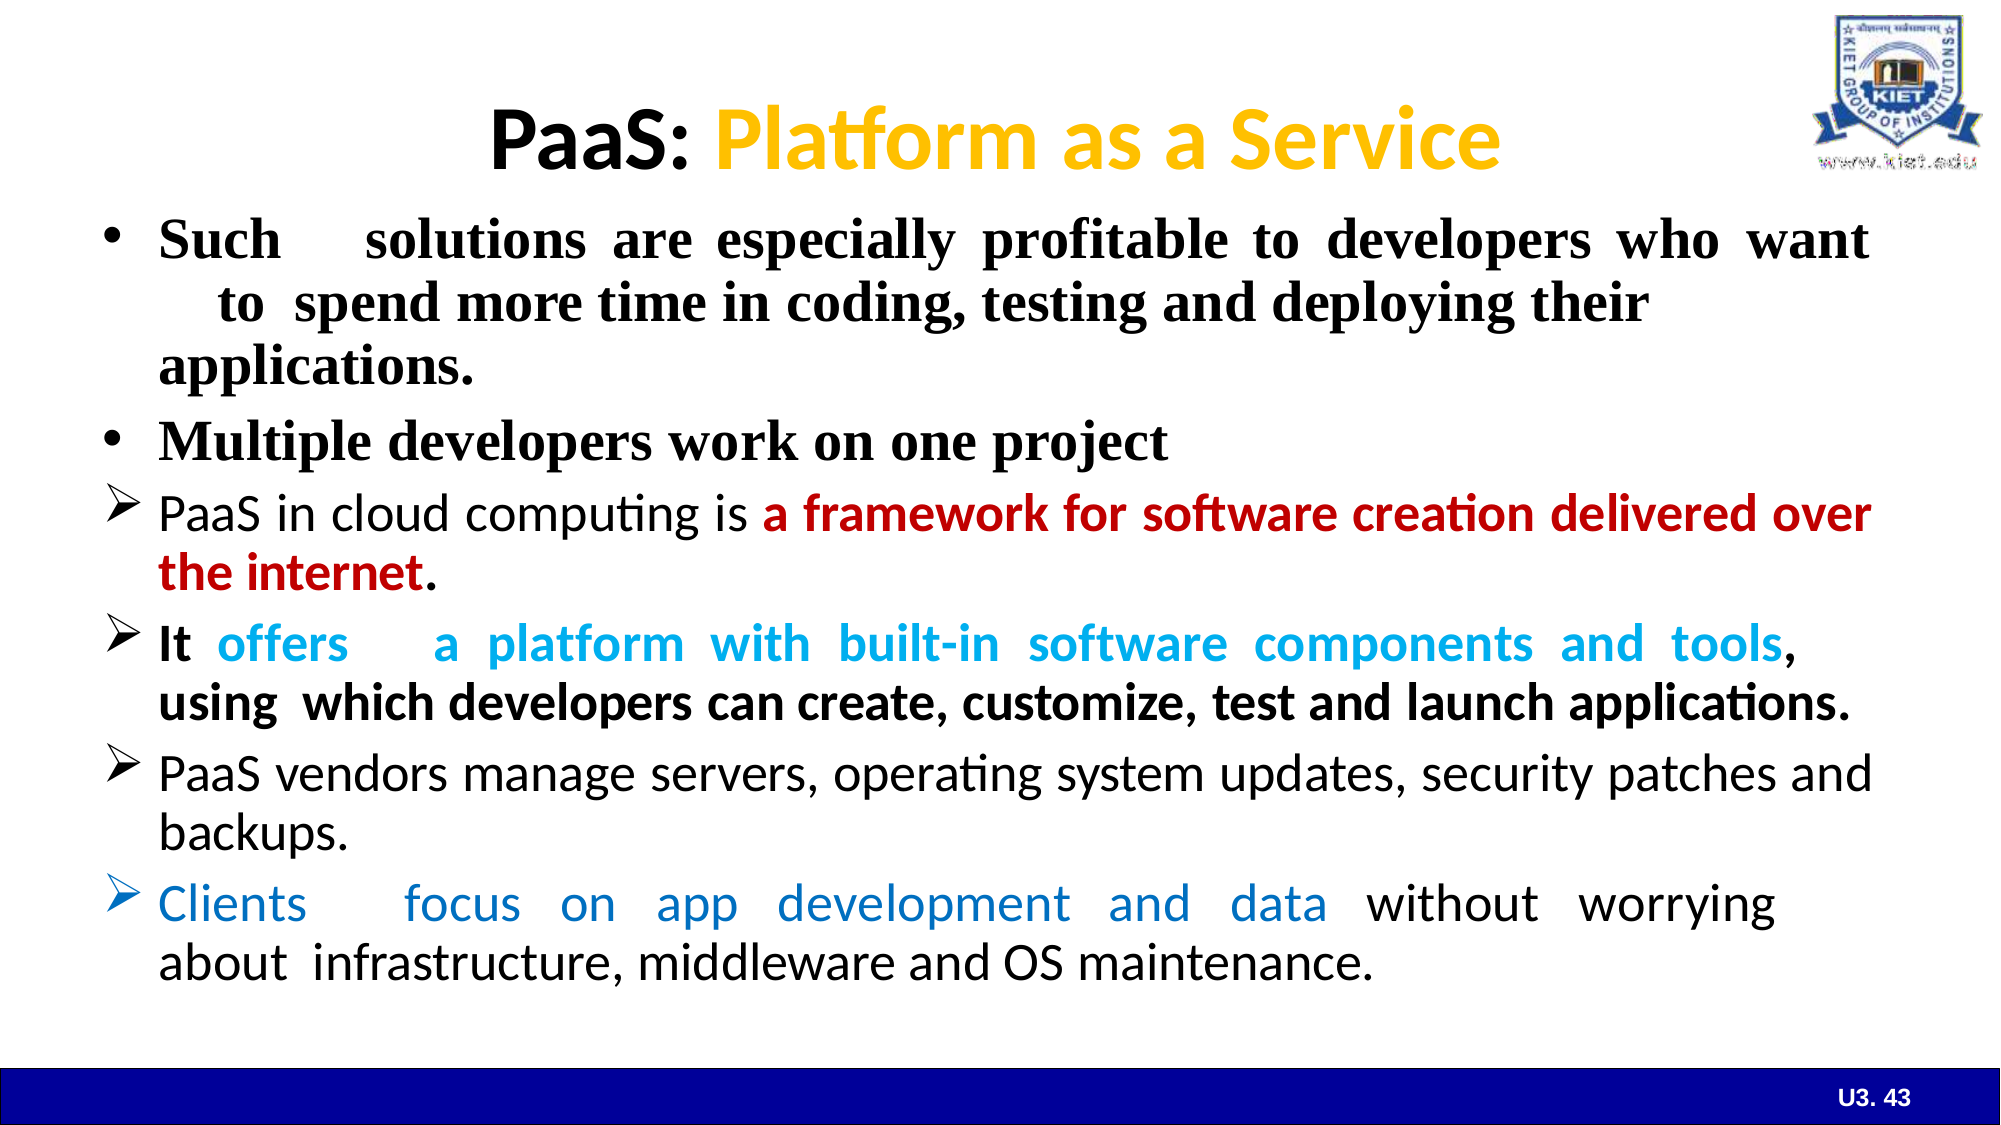

# PaaS: Platform as a Service
Such	solutions	are	especially	profitable	to	developers	who	want	to  spend more time in coding, testing and deploying their applications.
Multiple developers work on one project
PaaS in cloud computing is a framework for software creation delivered over  the internet.
It	offers	a	platform	with	built-in	software	components	and	tools,	using  which developers can create, customize, test and launch applications.
PaaS vendors manage servers, operating system updates, security patches and  backups.
Clients	focus	on	app	development	and	data	without	worrying	about  infrastructure, middleware and OS maintenance.
U3. 43